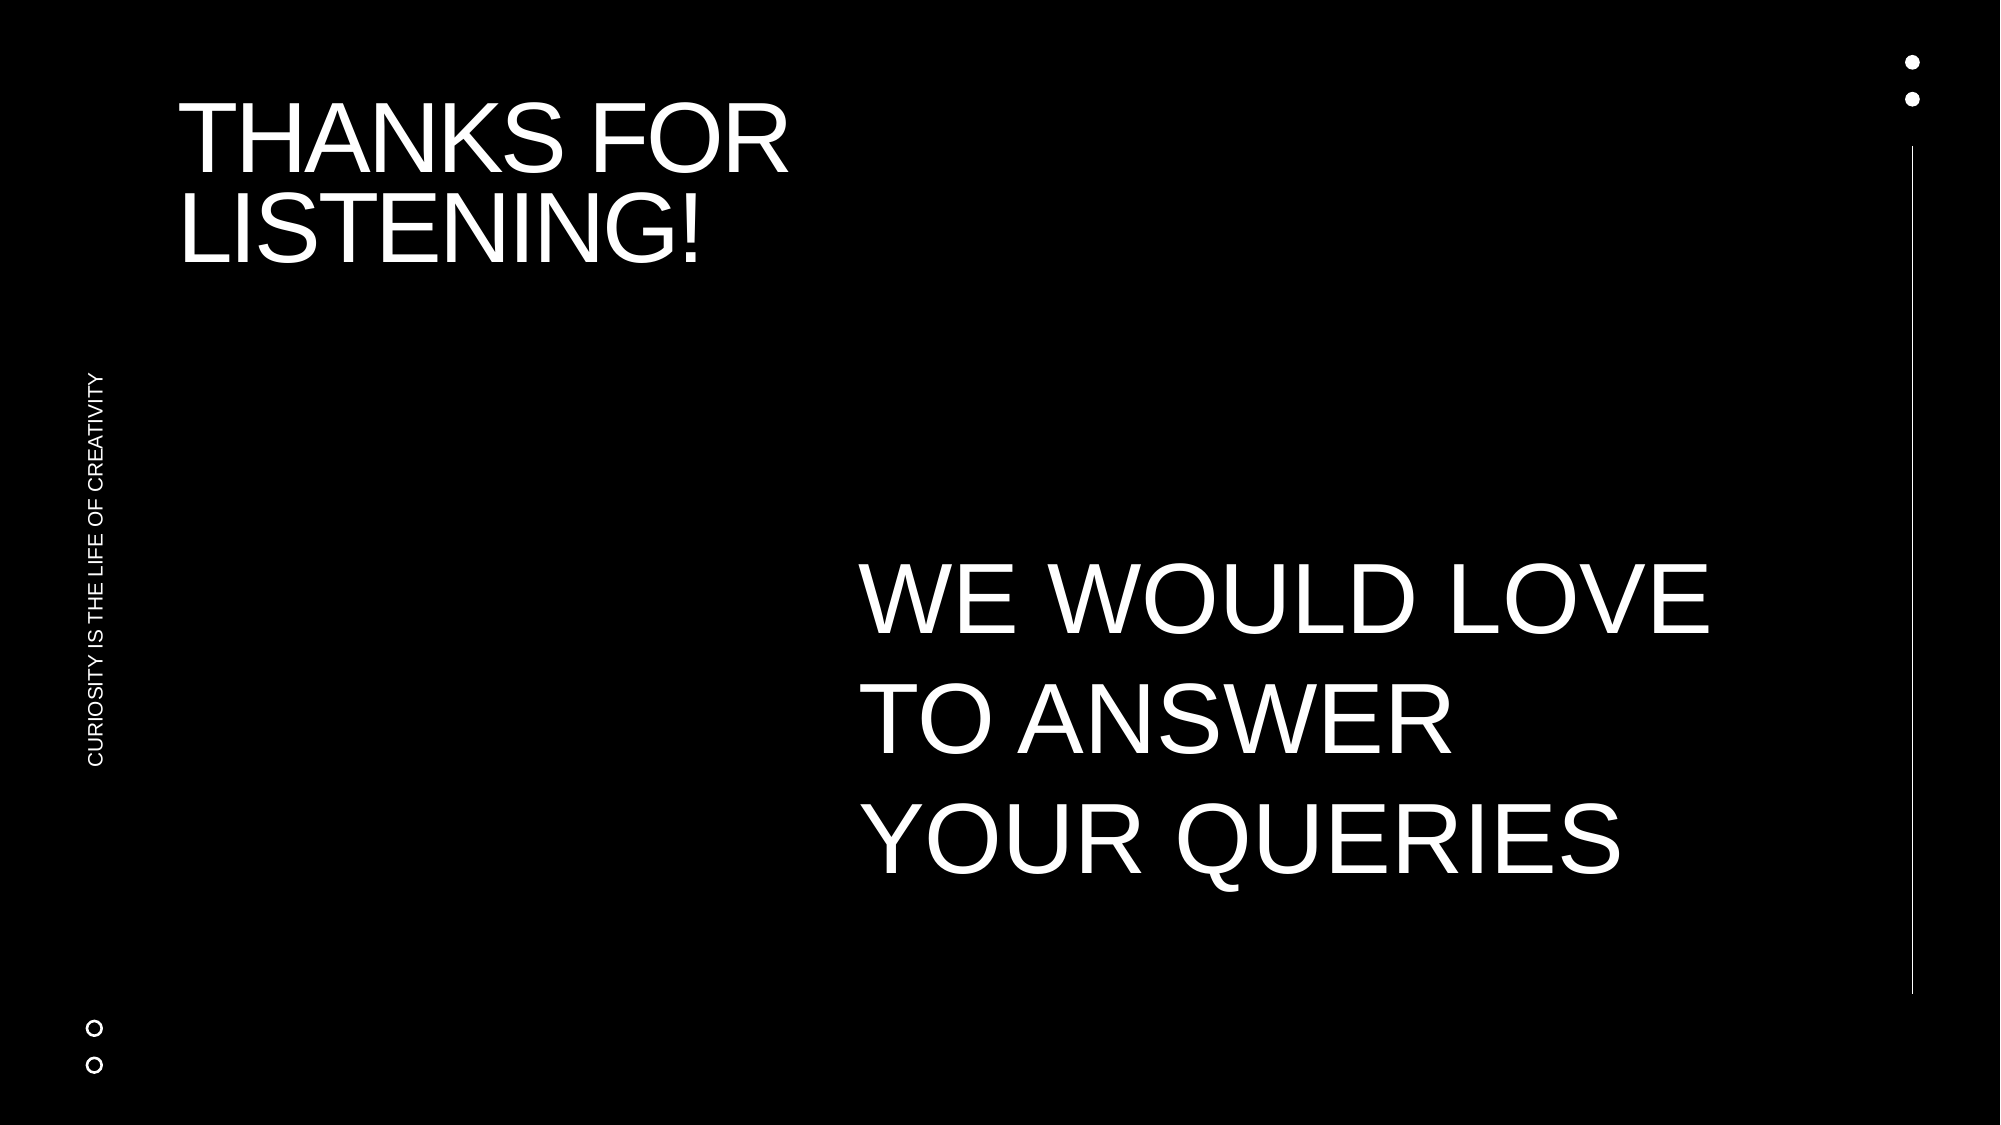

# Thanks For listening!
We Would Love to Answer your Queries
Curiosity is the life of creativity